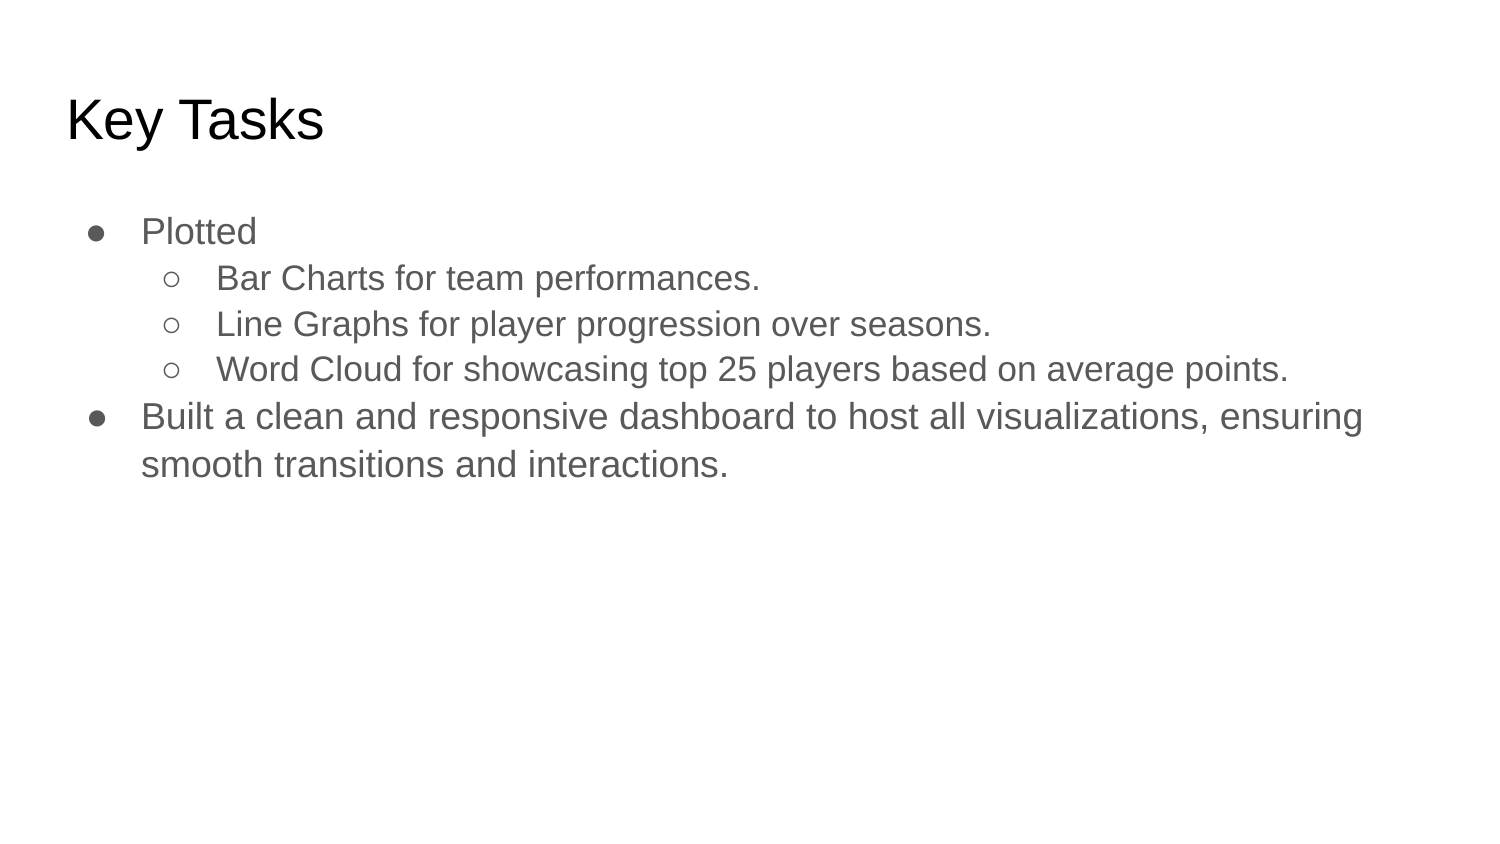

# Key Tasks
Plotted
Bar Charts for team performances.
Line Graphs for player progression over seasons.
Word Cloud for showcasing top 25 players based on average points.
Built a clean and responsive dashboard to host all visualizations, ensuring smooth transitions and interactions.